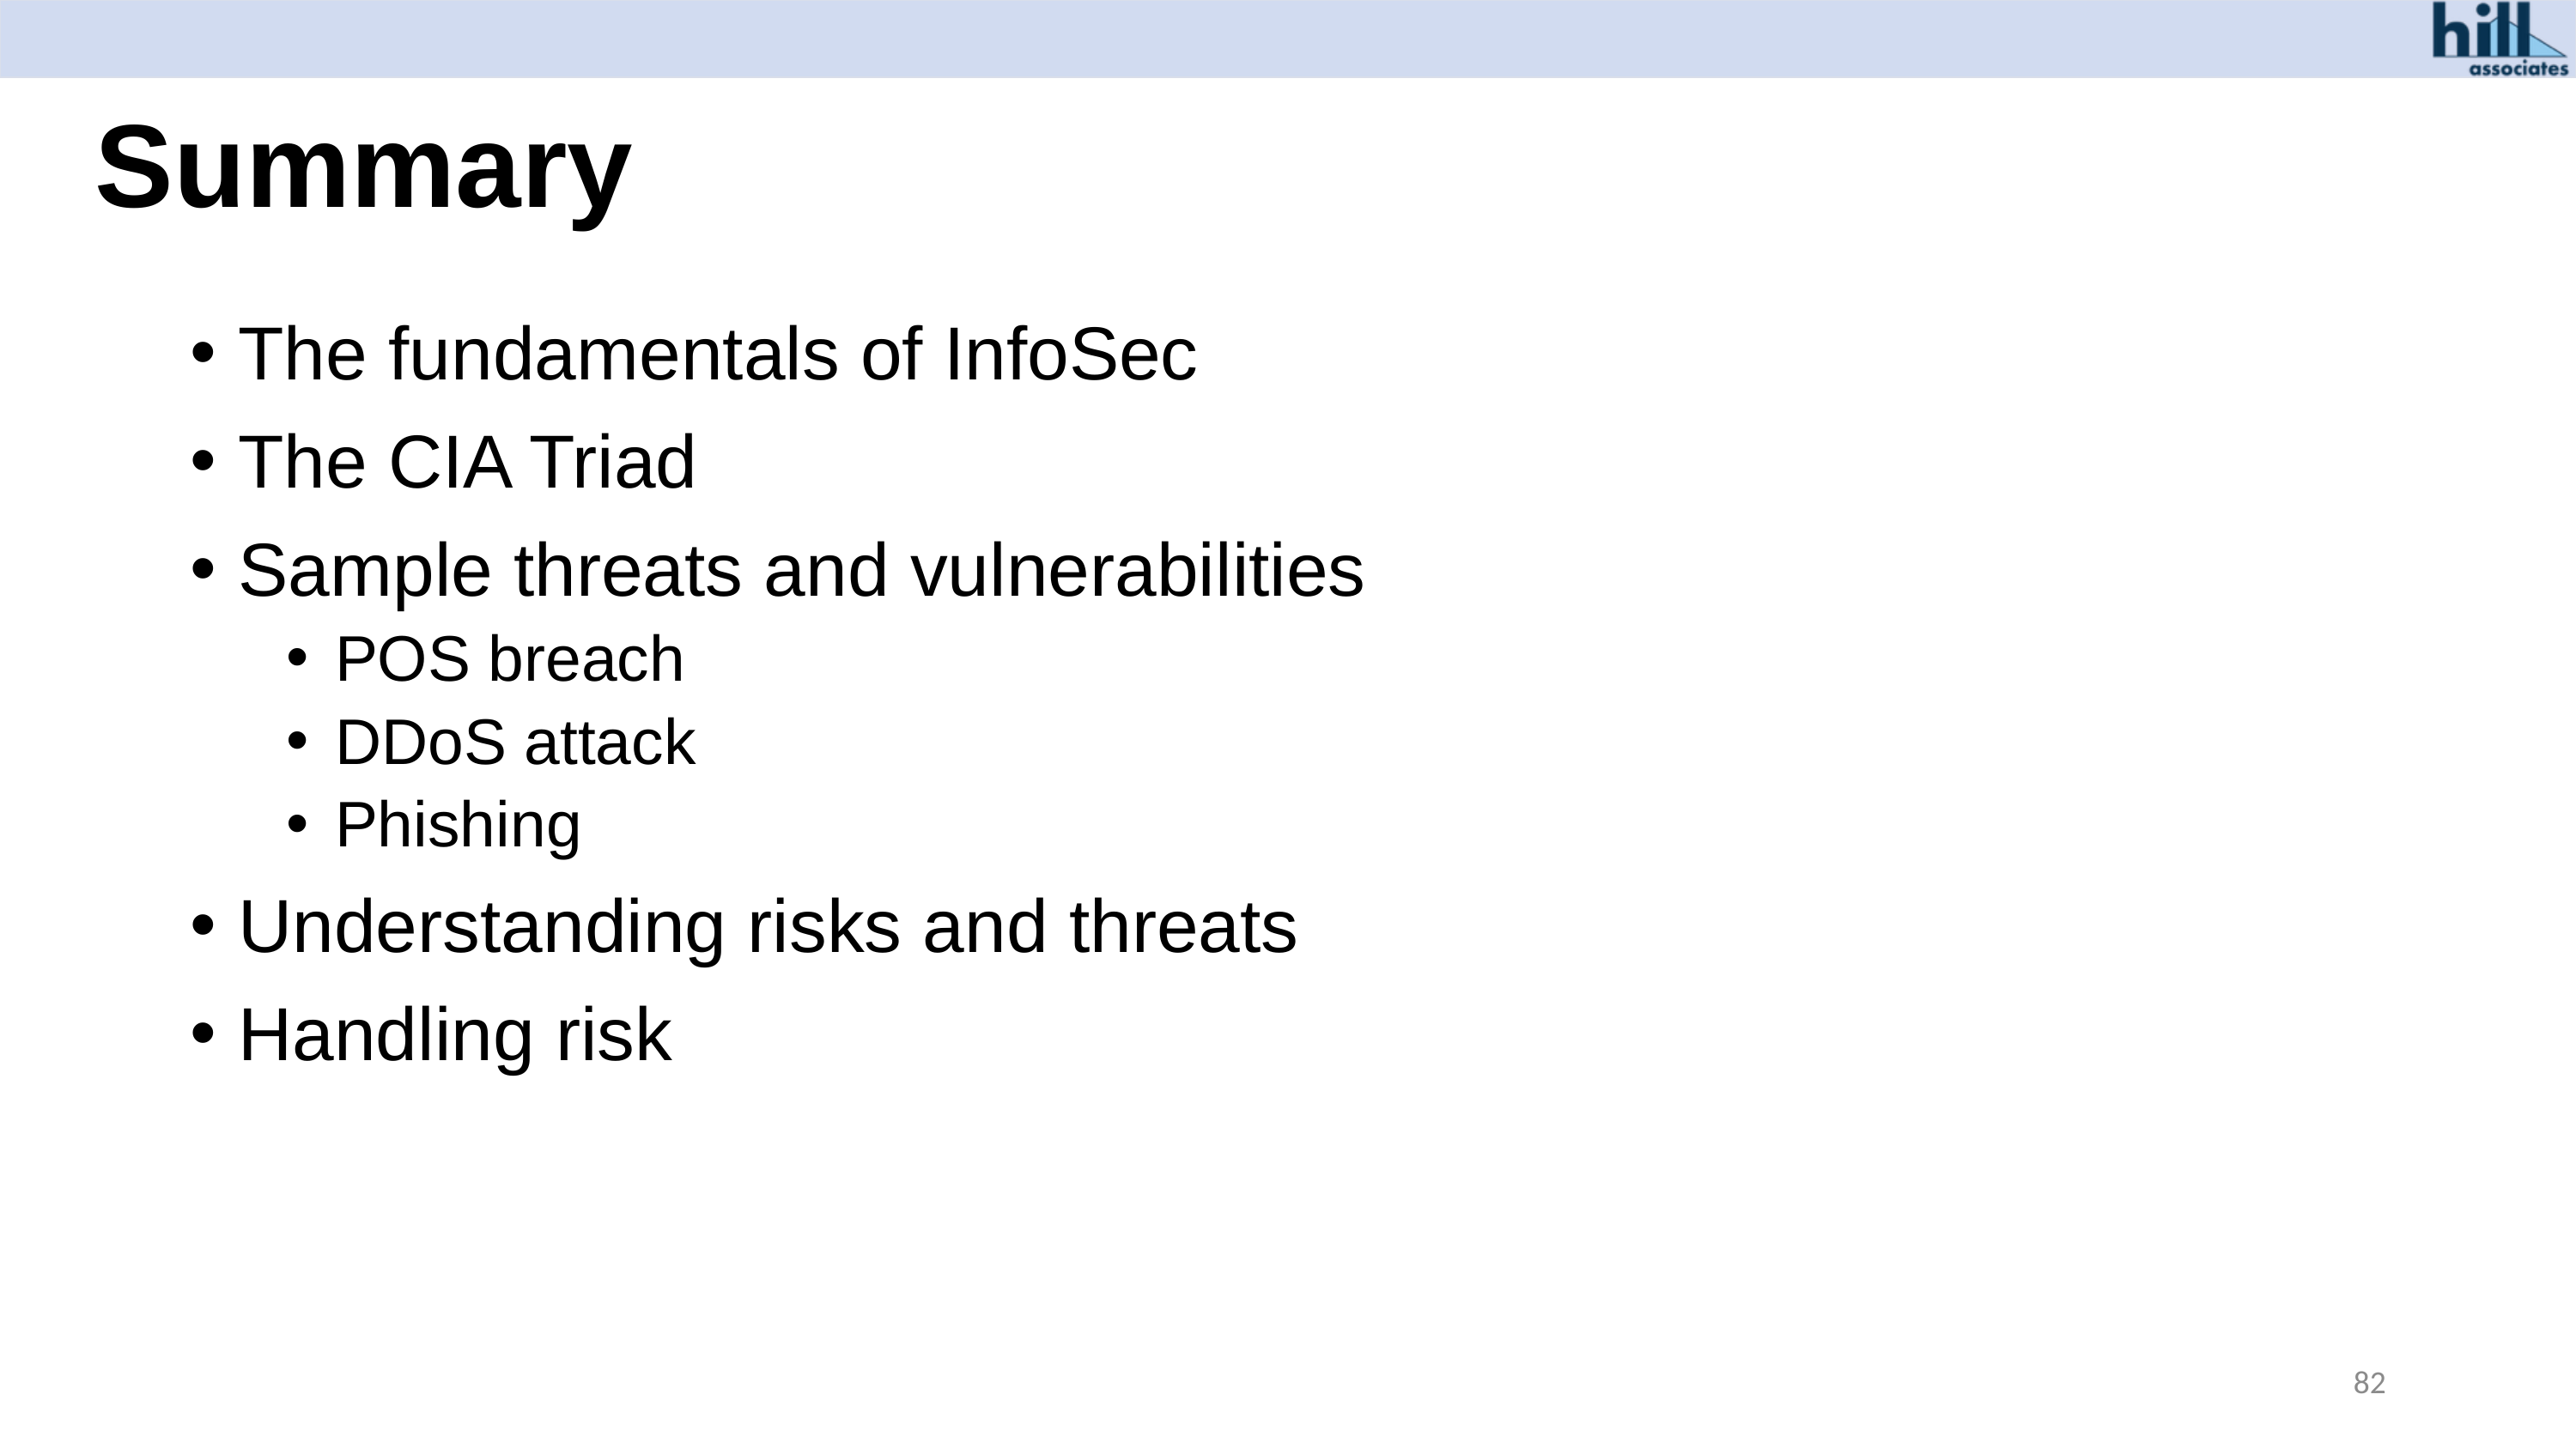

# Summary
The fundamentals of InfoSec
The CIA Triad
Sample threats and vulnerabilities
POS breach
DDoS attack
Phishing
Understanding risks and threats
Handling risk

82